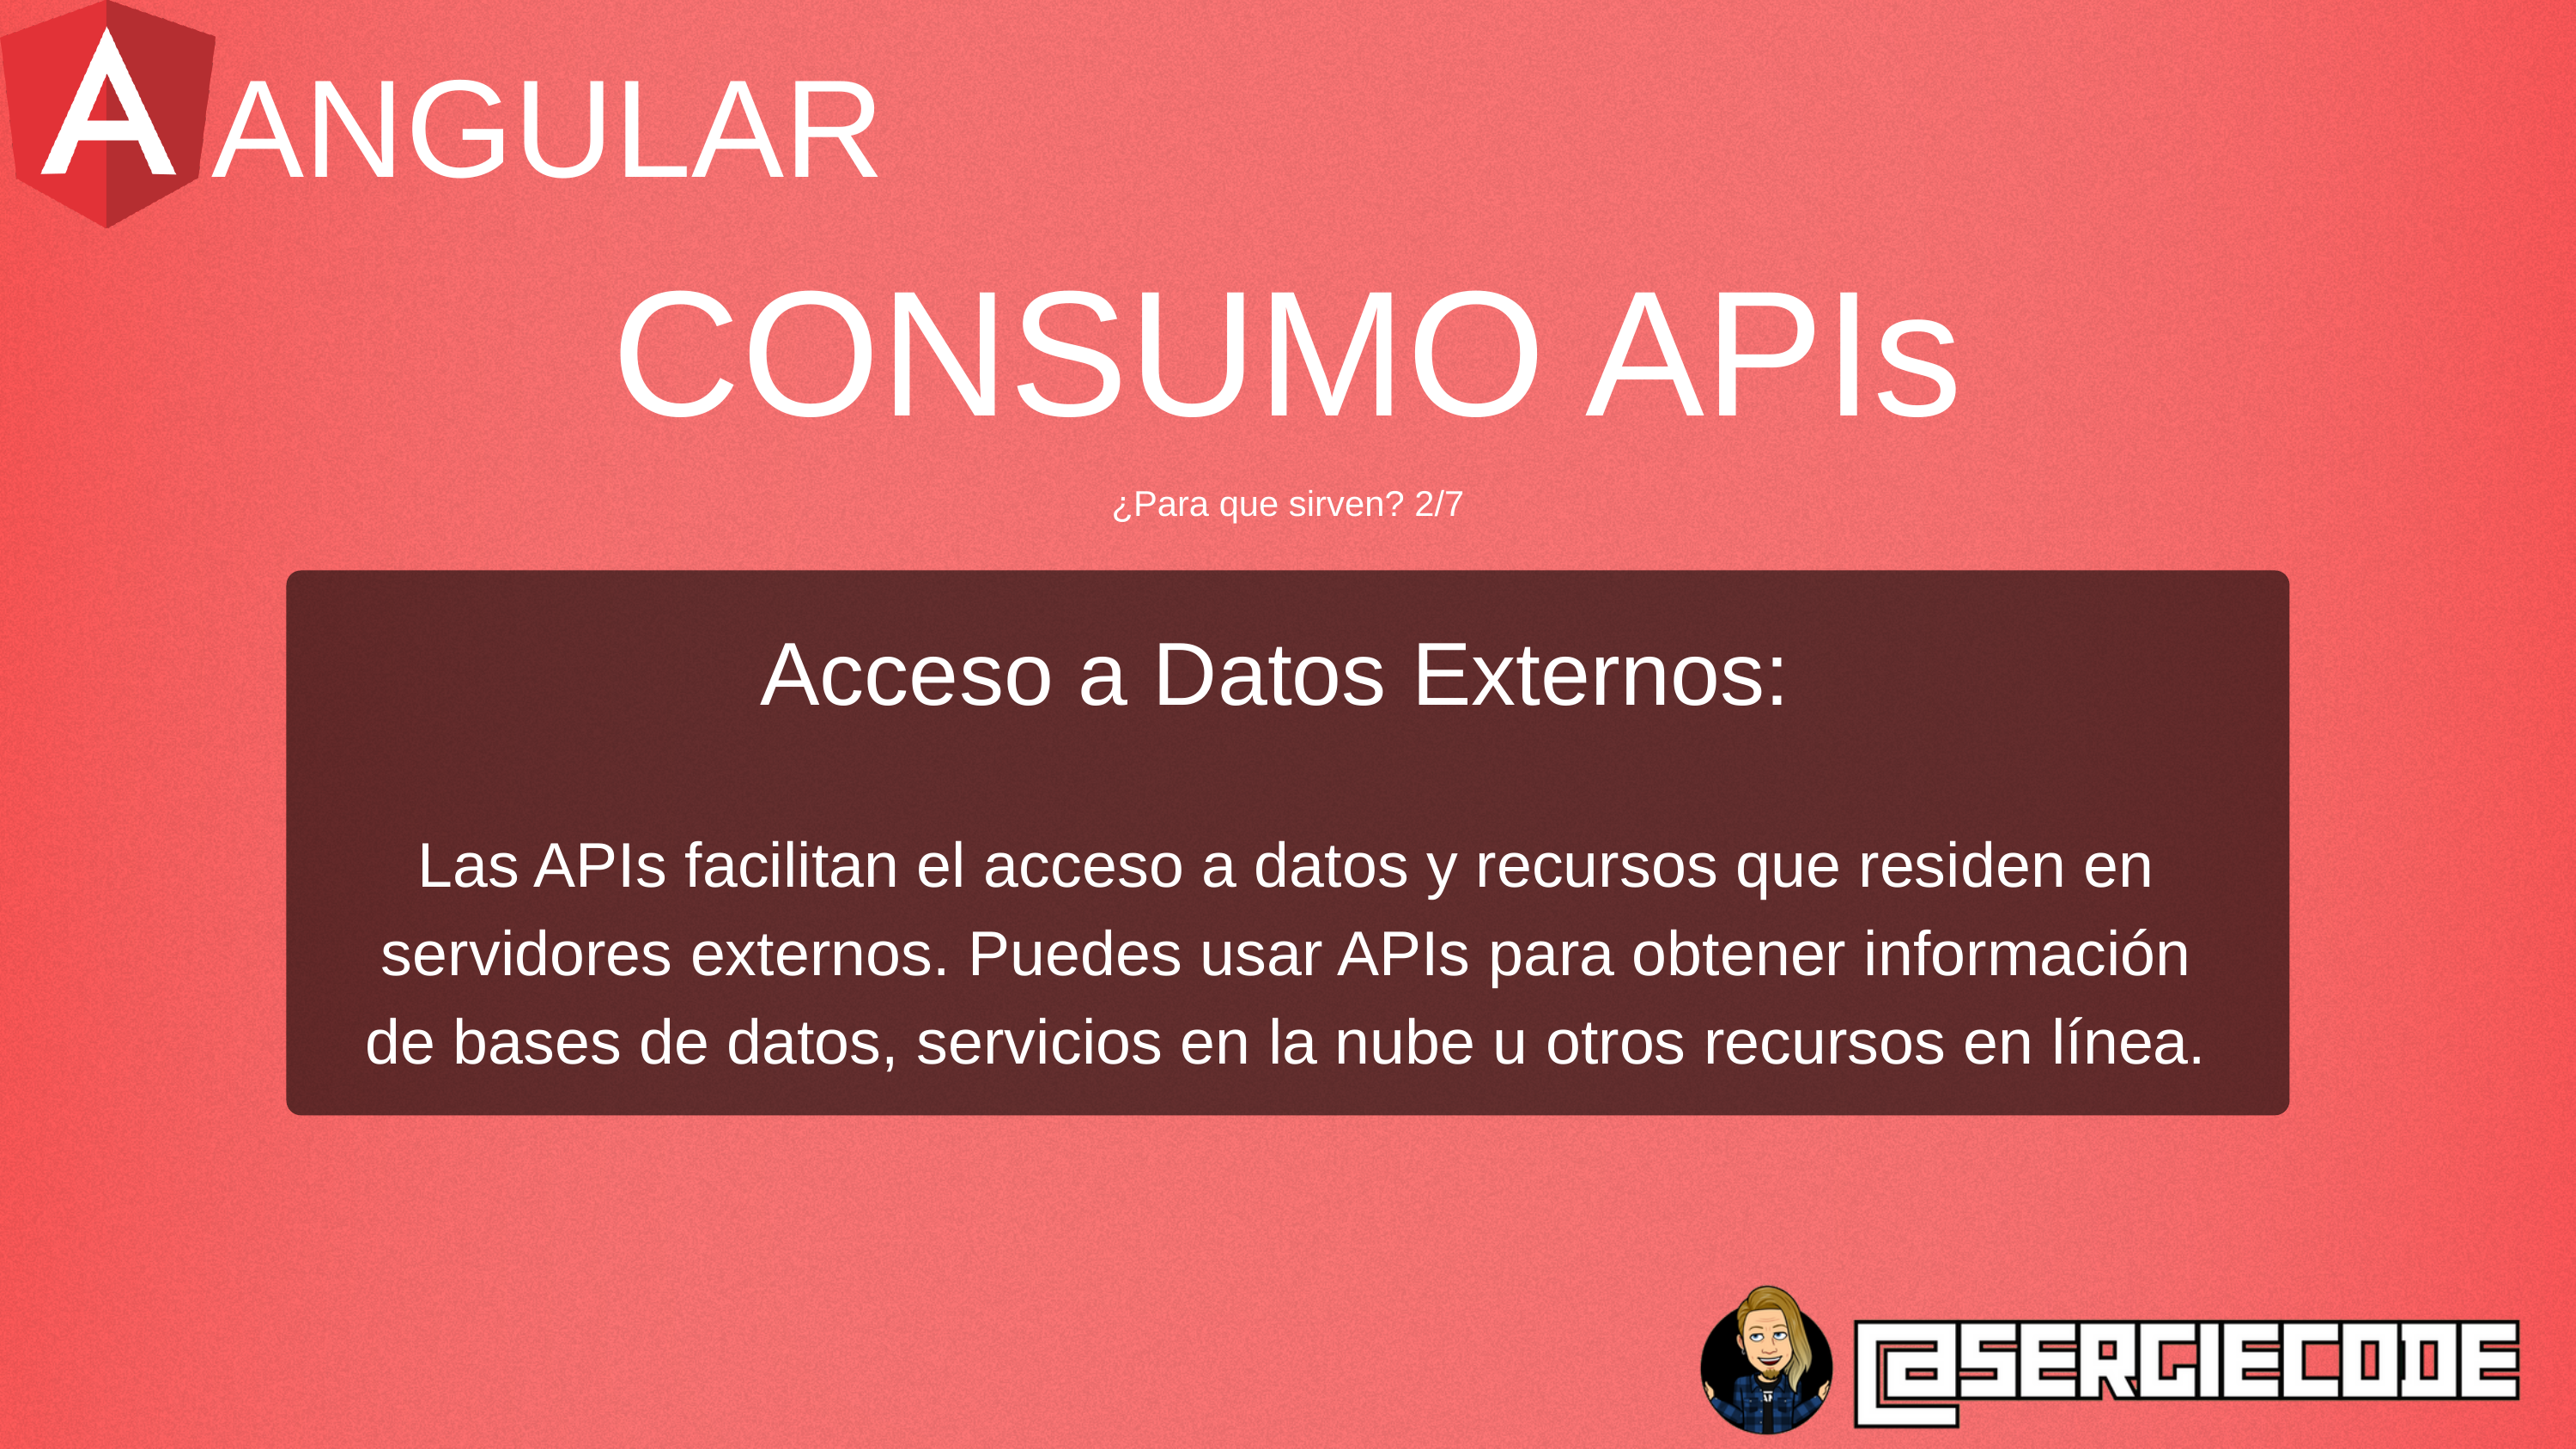

ANGULAR
CONSUMO APIs
¿Para que sirven? 2/7

Acceso a Datos Externos:

Las APIs facilitan el acceso a datos y recursos que residen en servidores externos. Puedes usar APIs para obtener información de bases de datos, servicios en la nube u otros recursos en línea.